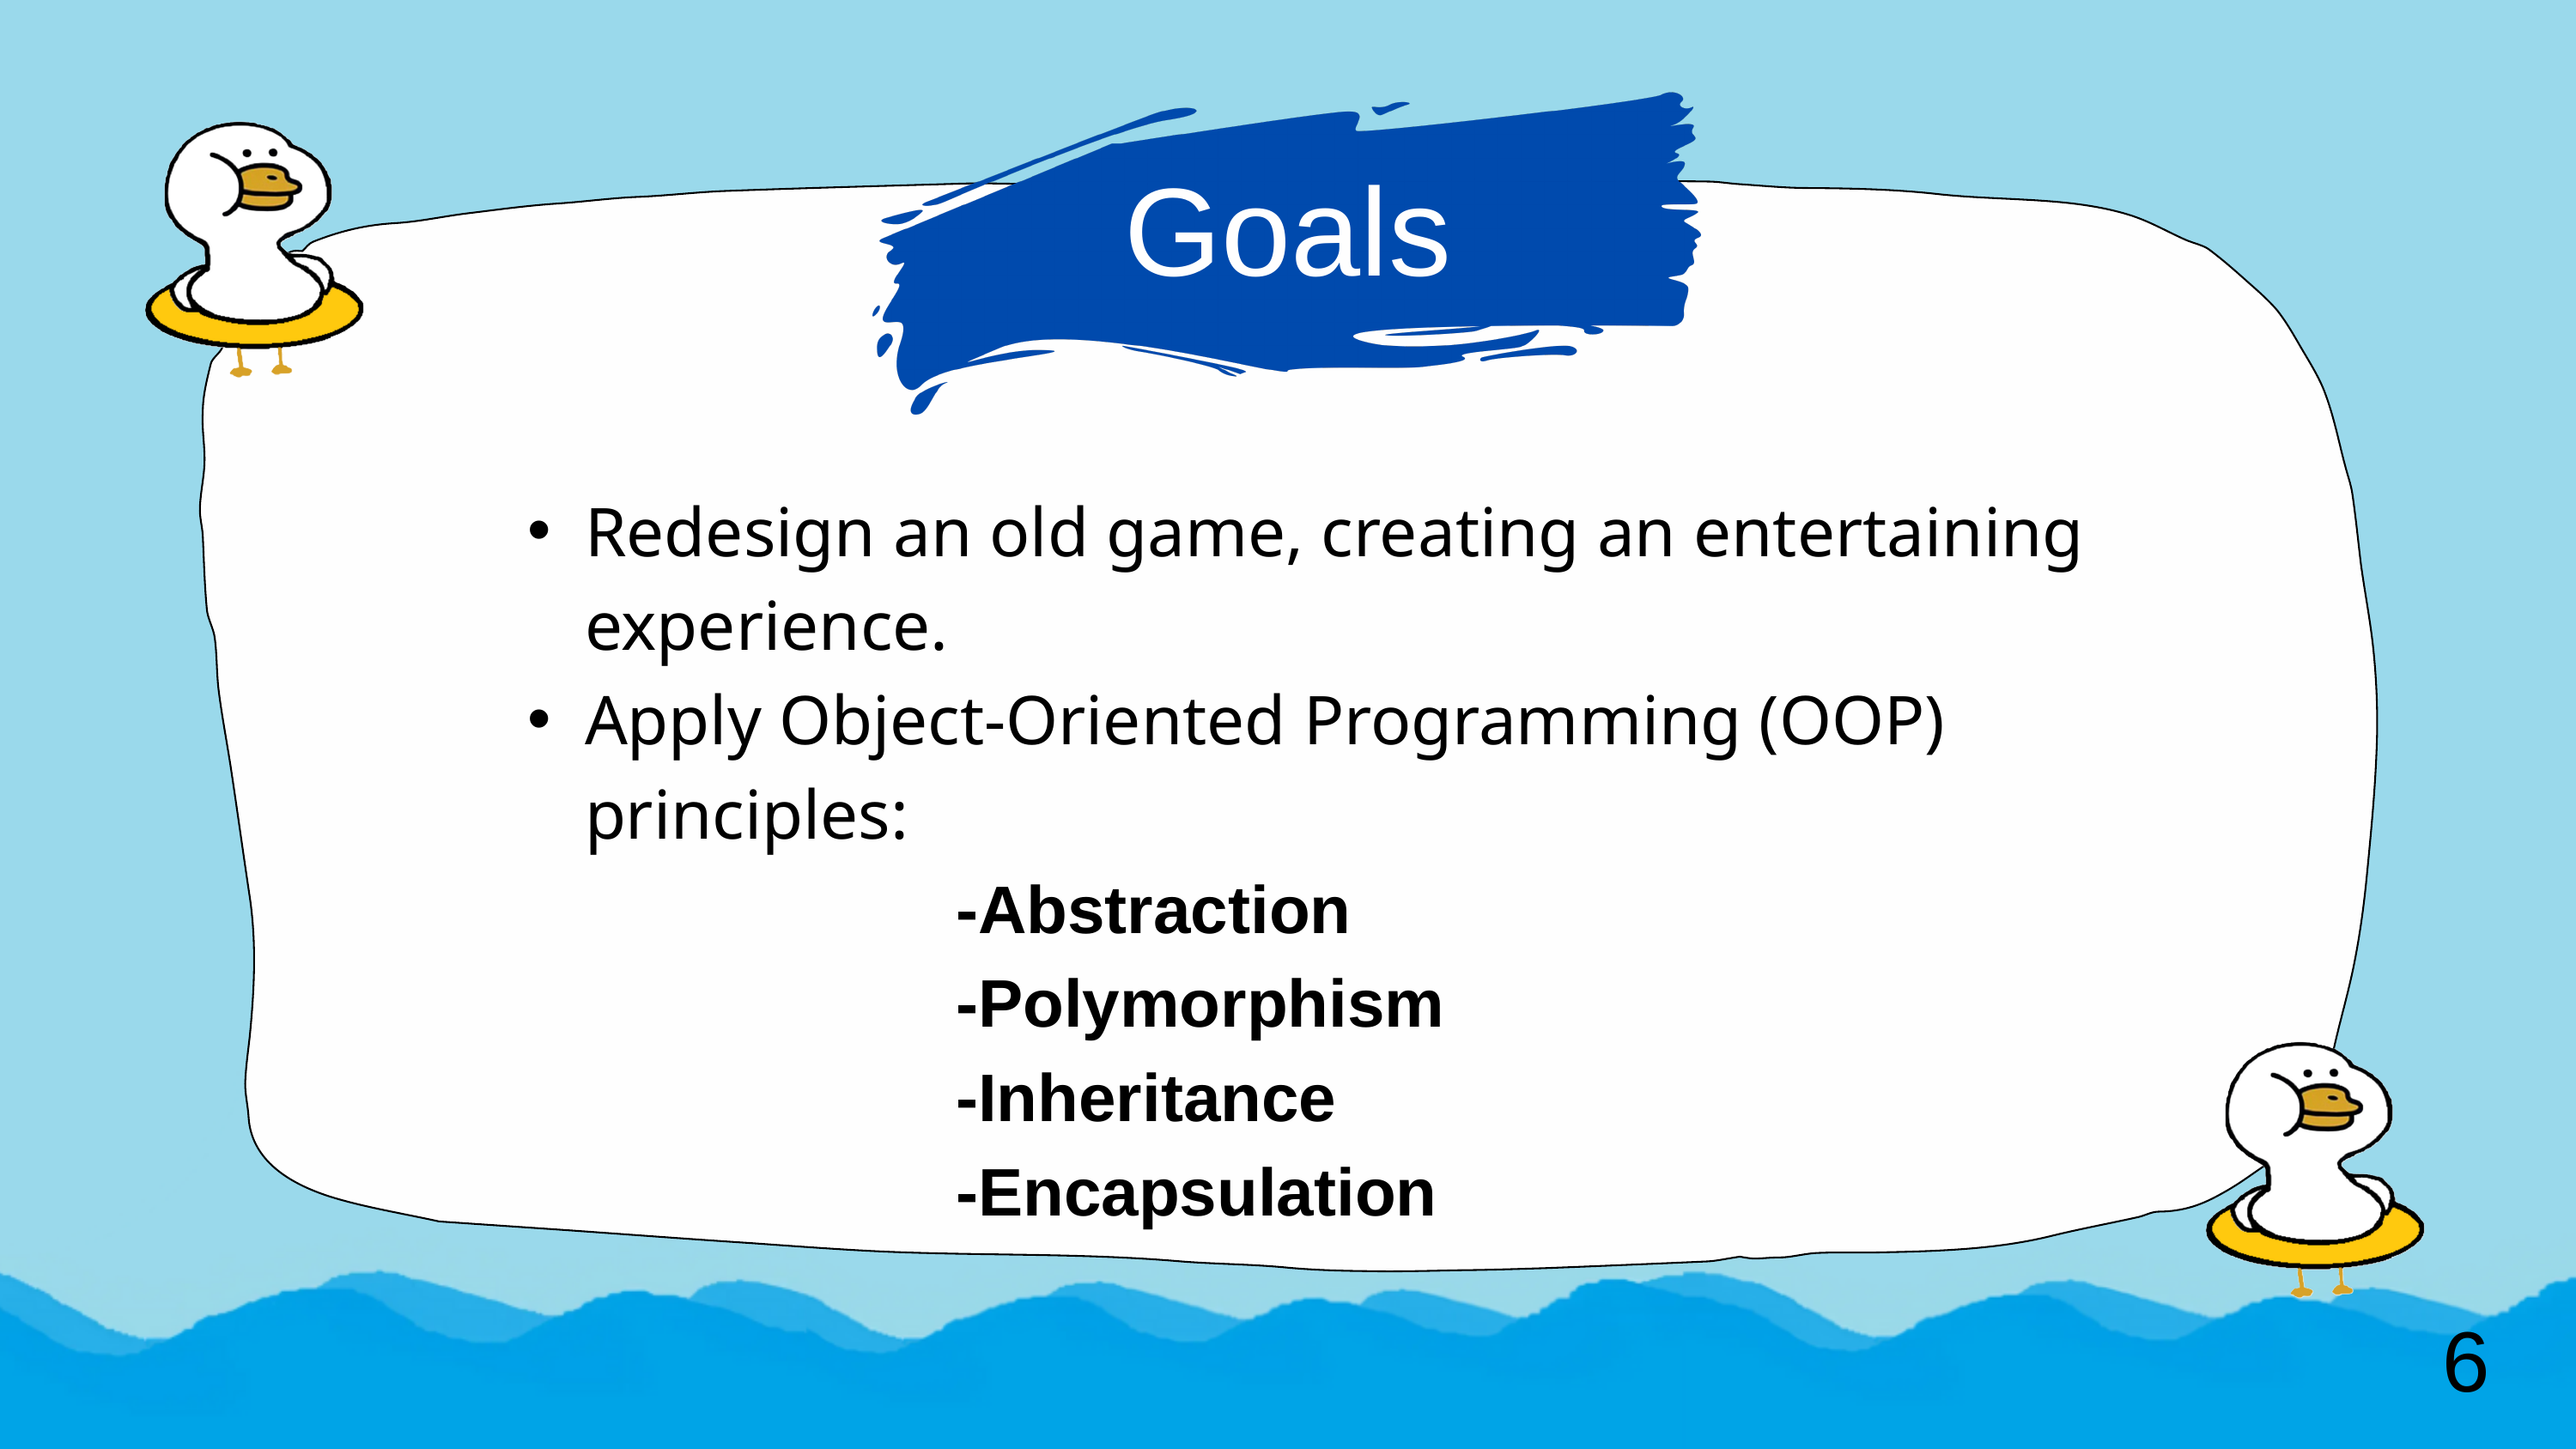

Goals

Redesign an old game, creating an entertaining experience.
Apply Object-Oriented Programming (OOP) principles:
                          -Abstraction
                          -Polymorphism
                          -Inheritance
                          -Encapsulation

6